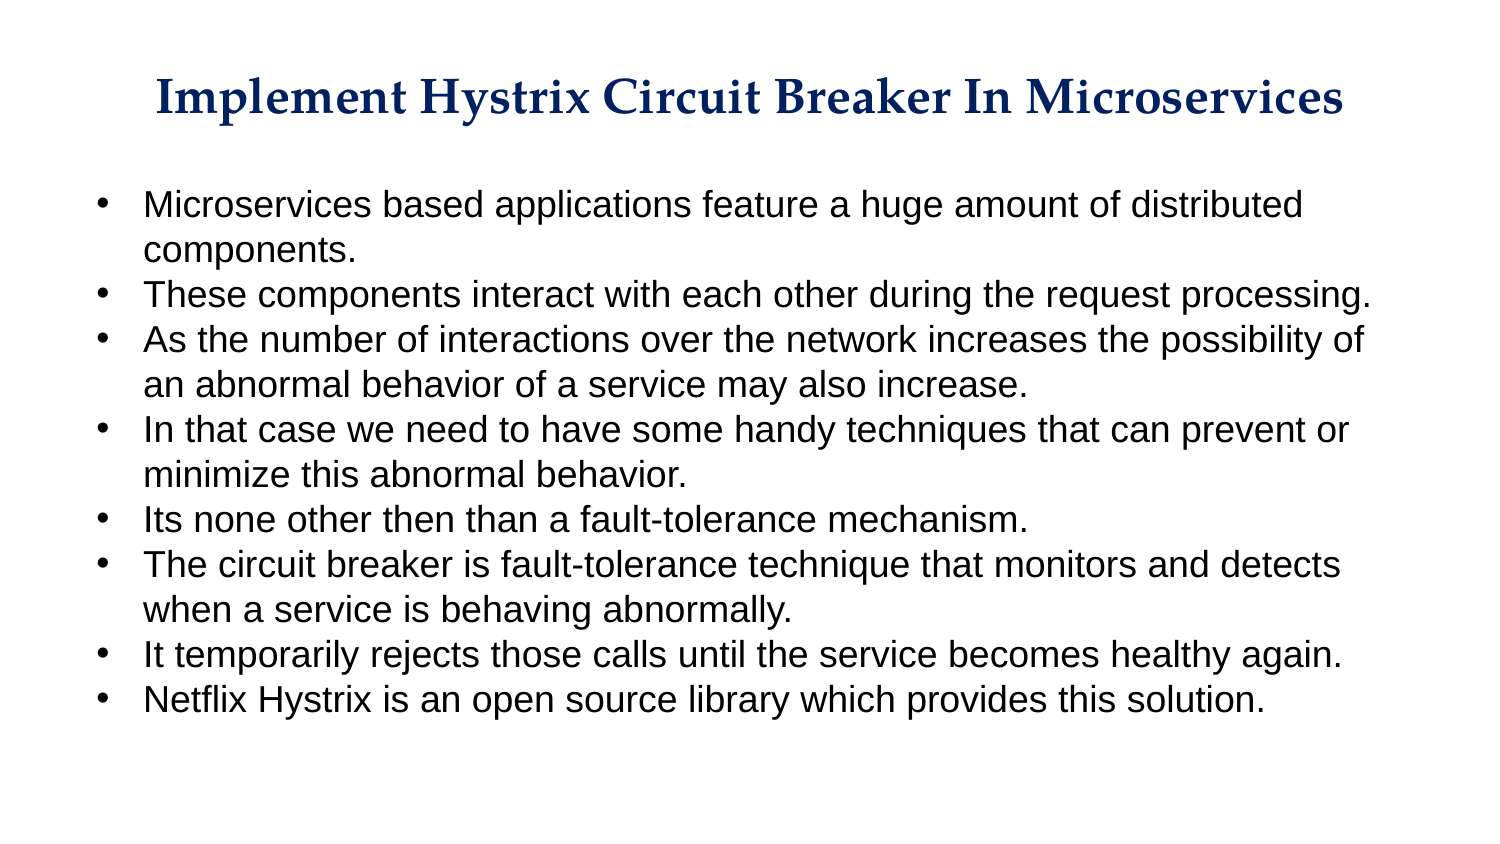

Implement Hystrix Circuit Breaker In Microservices
Microservices based applications feature a huge amount of distributed components.
These components interact with each other during the request processing.
As the number of interactions over the network increases the possibility of an abnormal behavior of a service may also increase.
In that case we need to have some handy techniques that can prevent or minimize this abnormal behavior.
Its none other then than a fault-tolerance mechanism.
The circuit breaker is fault-tolerance technique that monitors and detects when a service is behaving abnormally.
It temporarily rejects those calls until the service becomes healthy again.
Netflix Hystrix is an open source library which provides this solution.